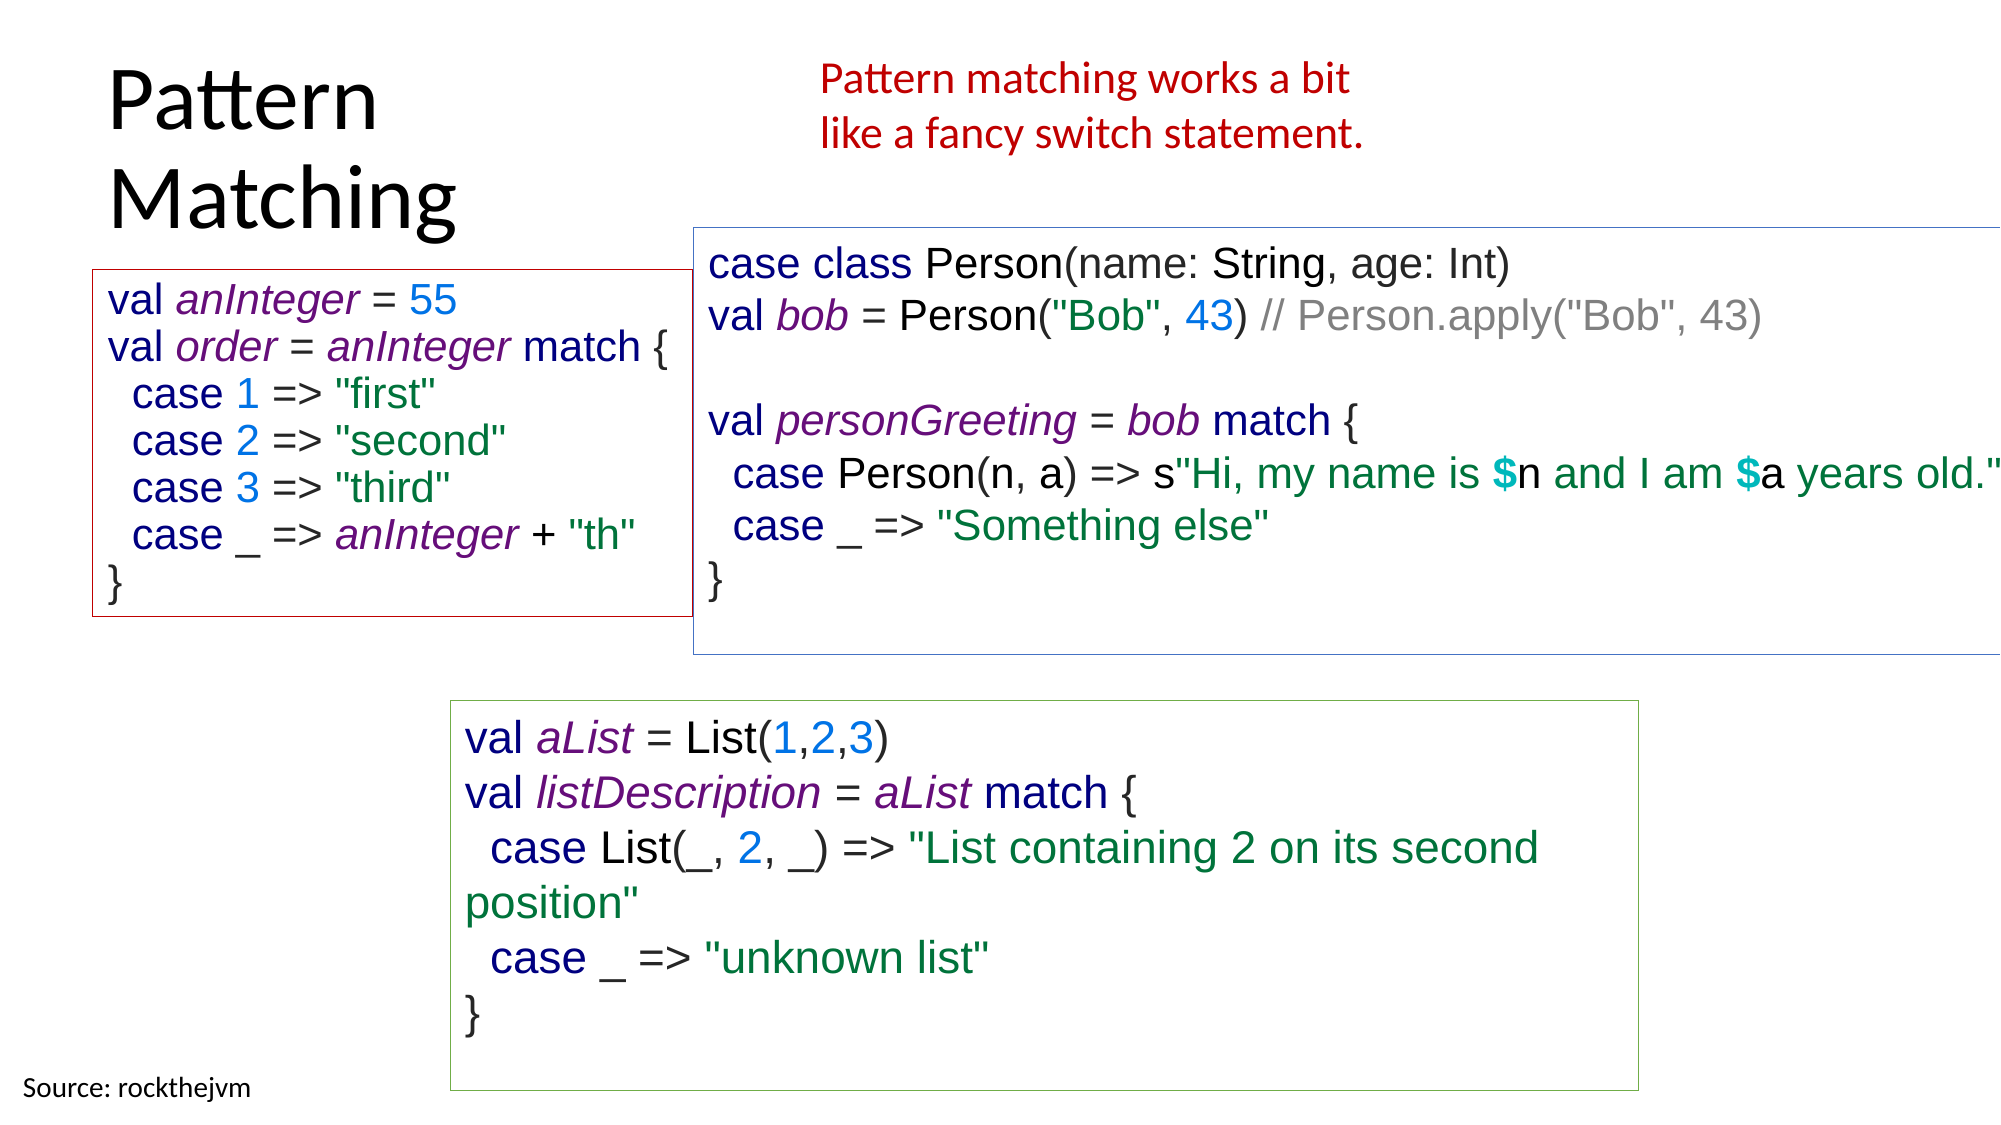

# Pattern Matching
Pattern matching works a bit like a fancy switch statement.
case class Person(name: String, age: Int)
val bob = Person("Bob", 43) // Person.apply("Bob", 43)
val personGreeting = bob match {
  case Person(n, a) => s"Hi, my name is $n and I am $a years old."
  case _ => "Something else"
}

val anInteger = 55
val order = anInteger match {
  case 1 => "first"
  case 2 => "second"
  case 3 => "third"
  case _ => anInteger + "th"
}

val aList = List(1,2,3)
val listDescription = aList match {
  case List(_, 2, _) => "List containing 2 on its second position"
  case _ => "unknown list"
}

Source: rockthejvm